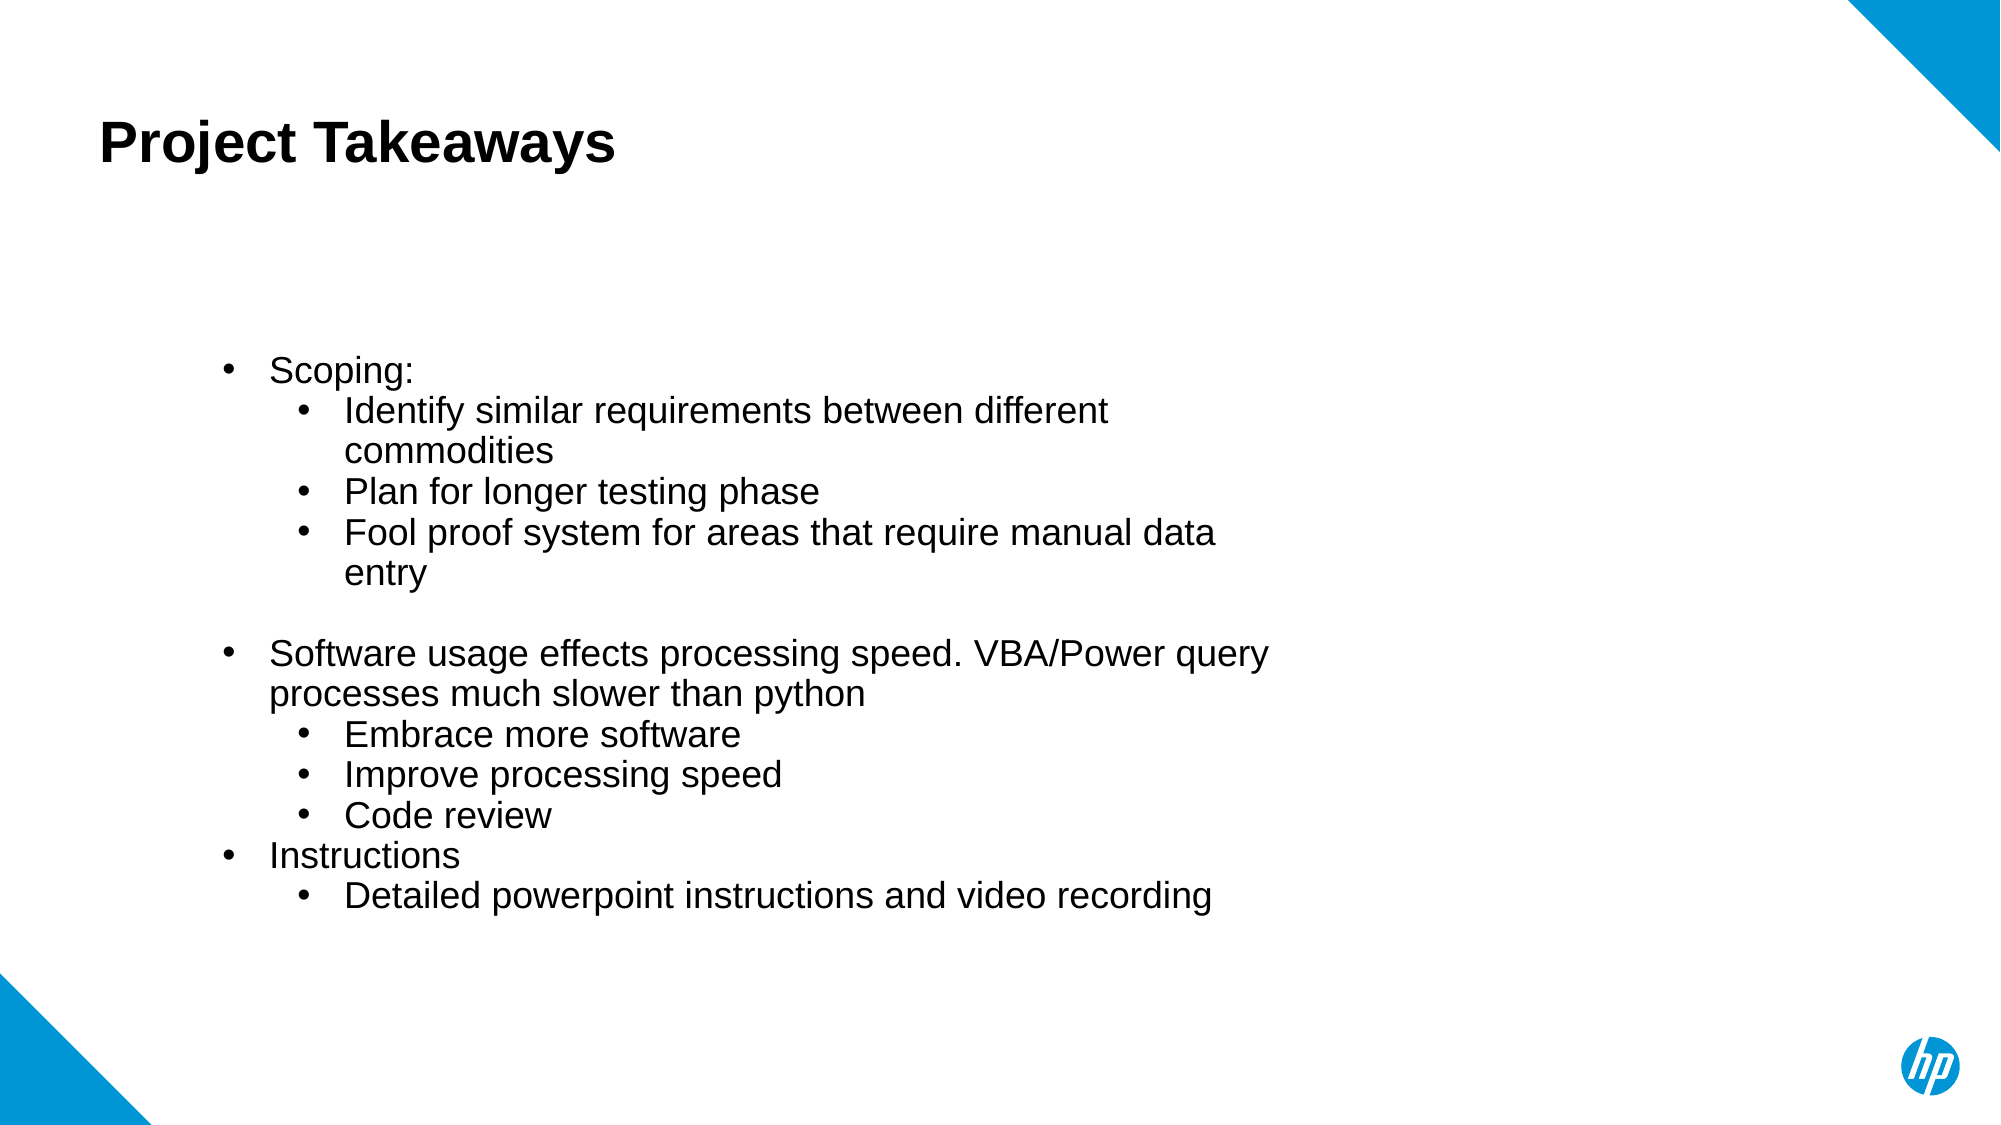

# Project Takeaways
Scoping:
Identify similar requirements between different commodities
Plan for longer testing phase
Fool proof system for areas that require manual data entry

Software usage effects processing speed. VBA/Power query processes much slower than python
Embrace more software
Improve processing speed
Code review
Instructions
Detailed powerpoint instructions and video recording